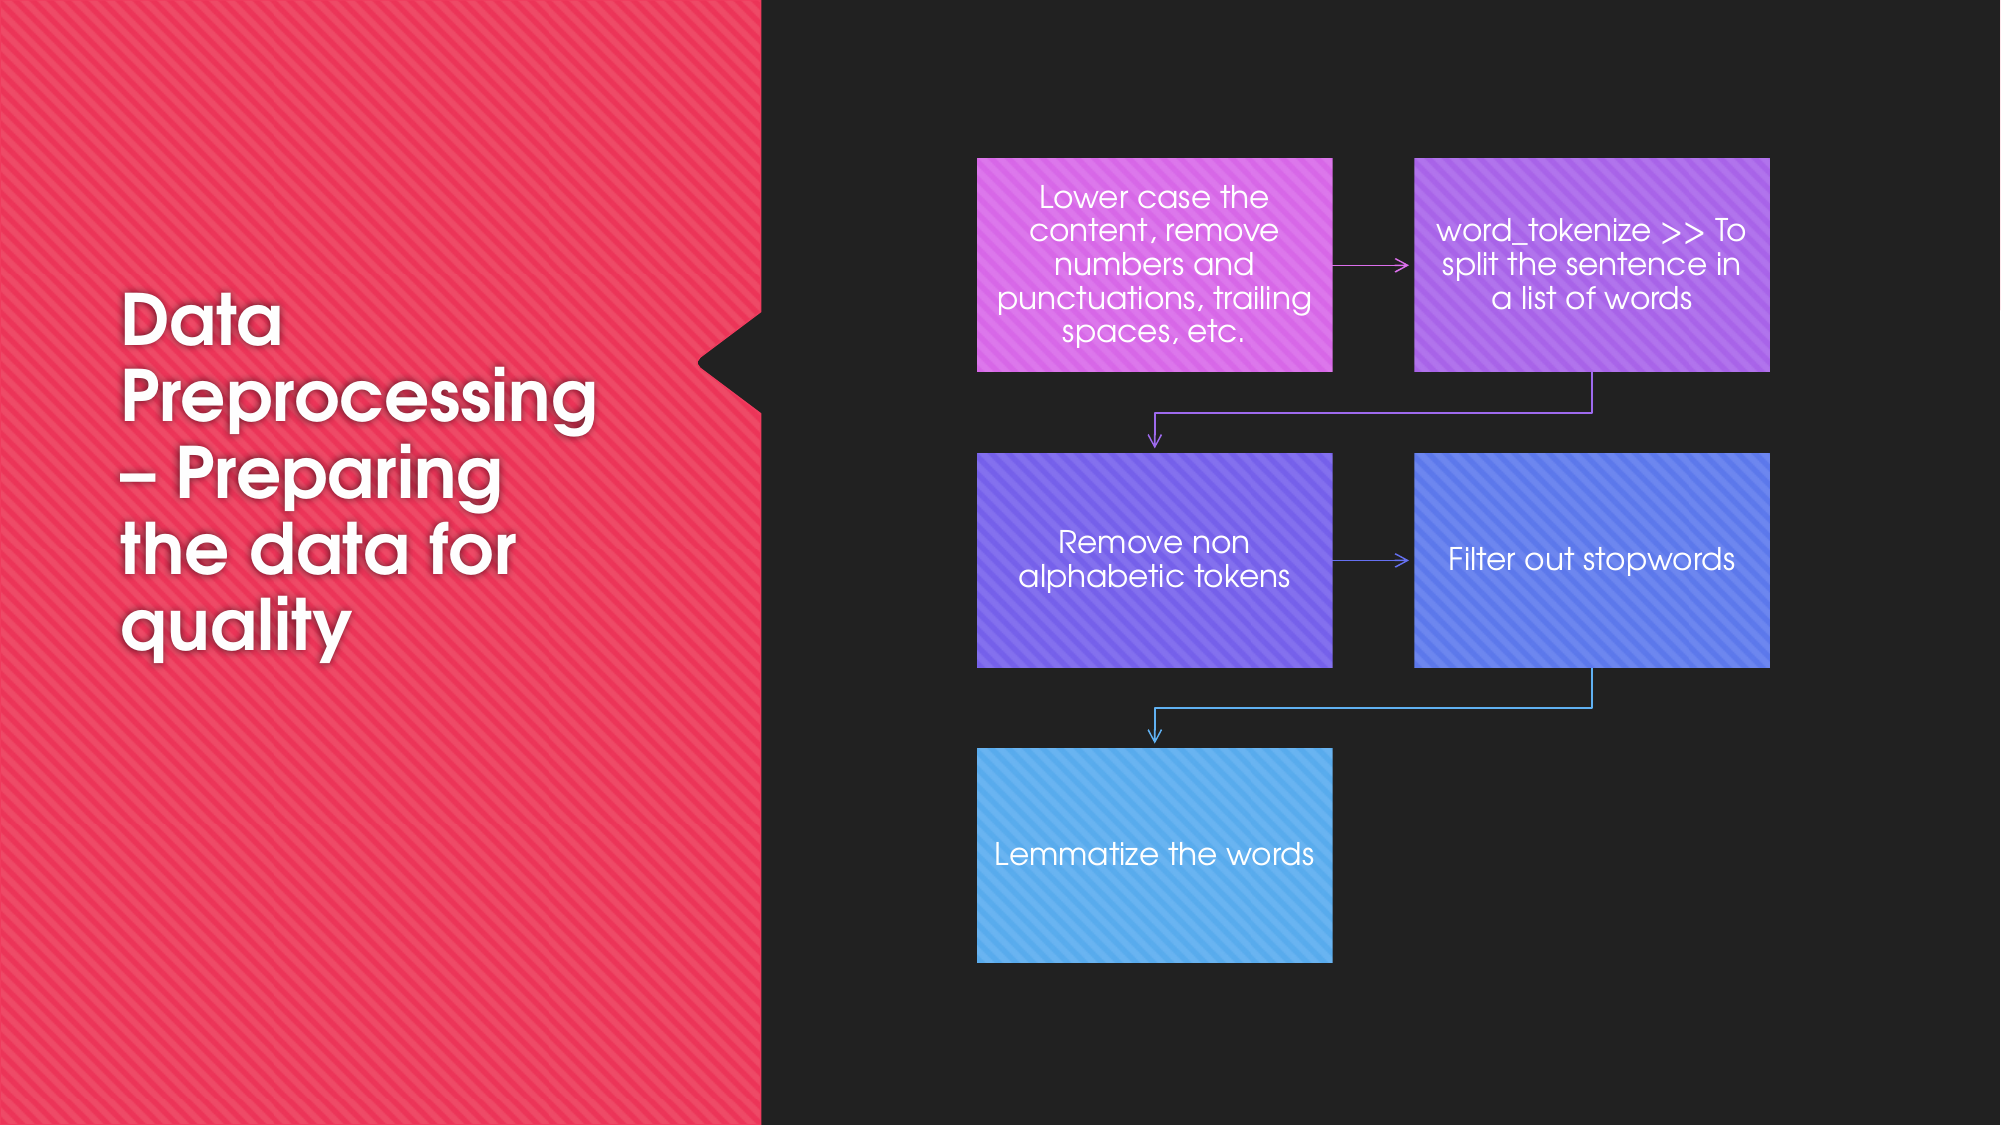

Lower case the content, remove numbers and punctuations, trailing spaces, etc.

word_tokenize >> To split the sentence in a list of words

Remove non alphabetic tokens

Filter out stopwords
Lemmatize the words
# Data Preprocessing – Preparing the data for quality